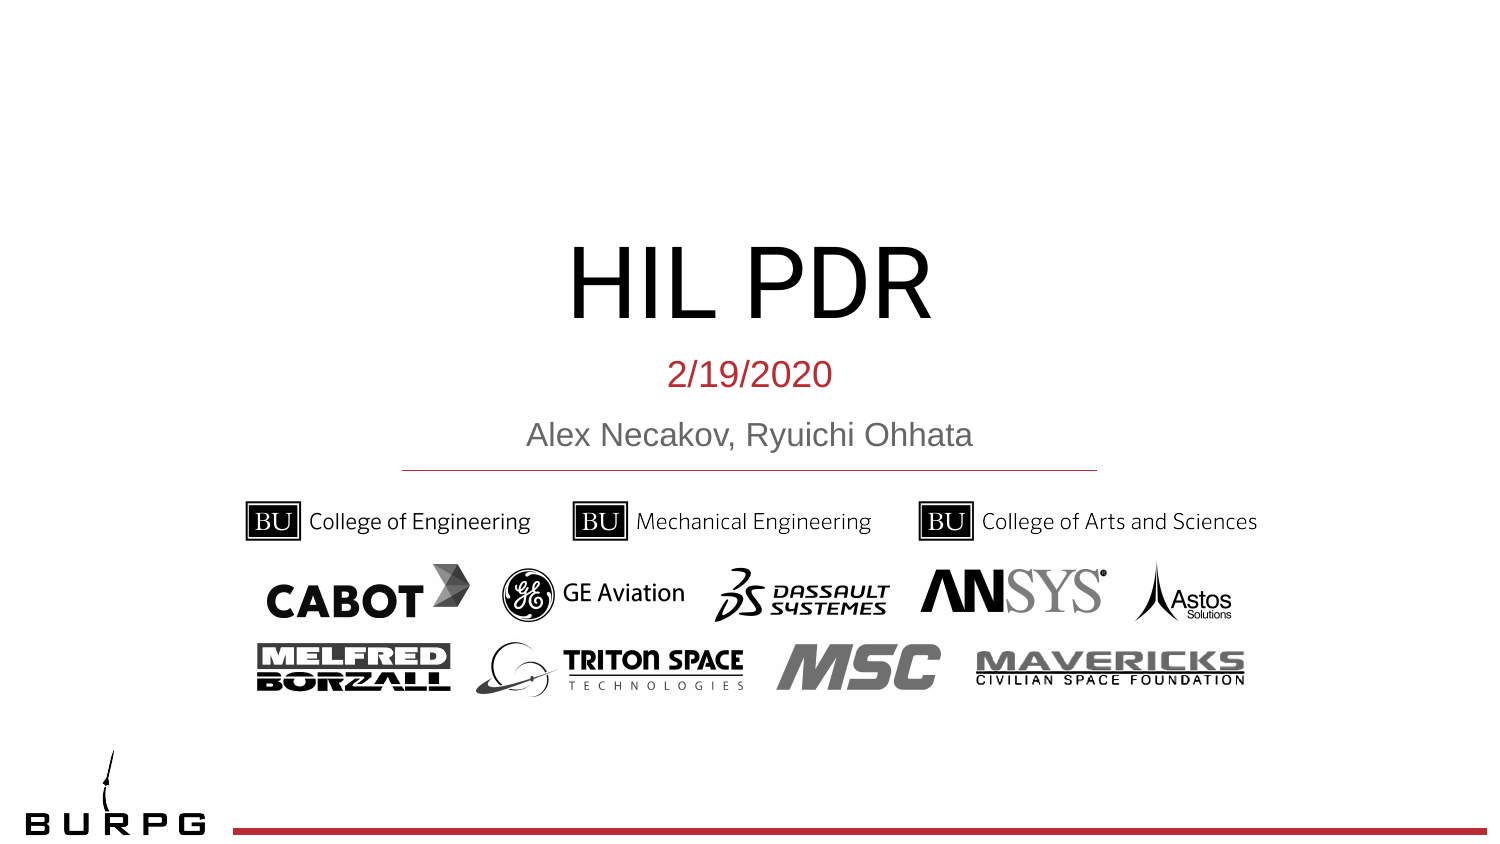

# HIL PDR
2/19/2020
Alex Necakov, Ryuichi Ohhata